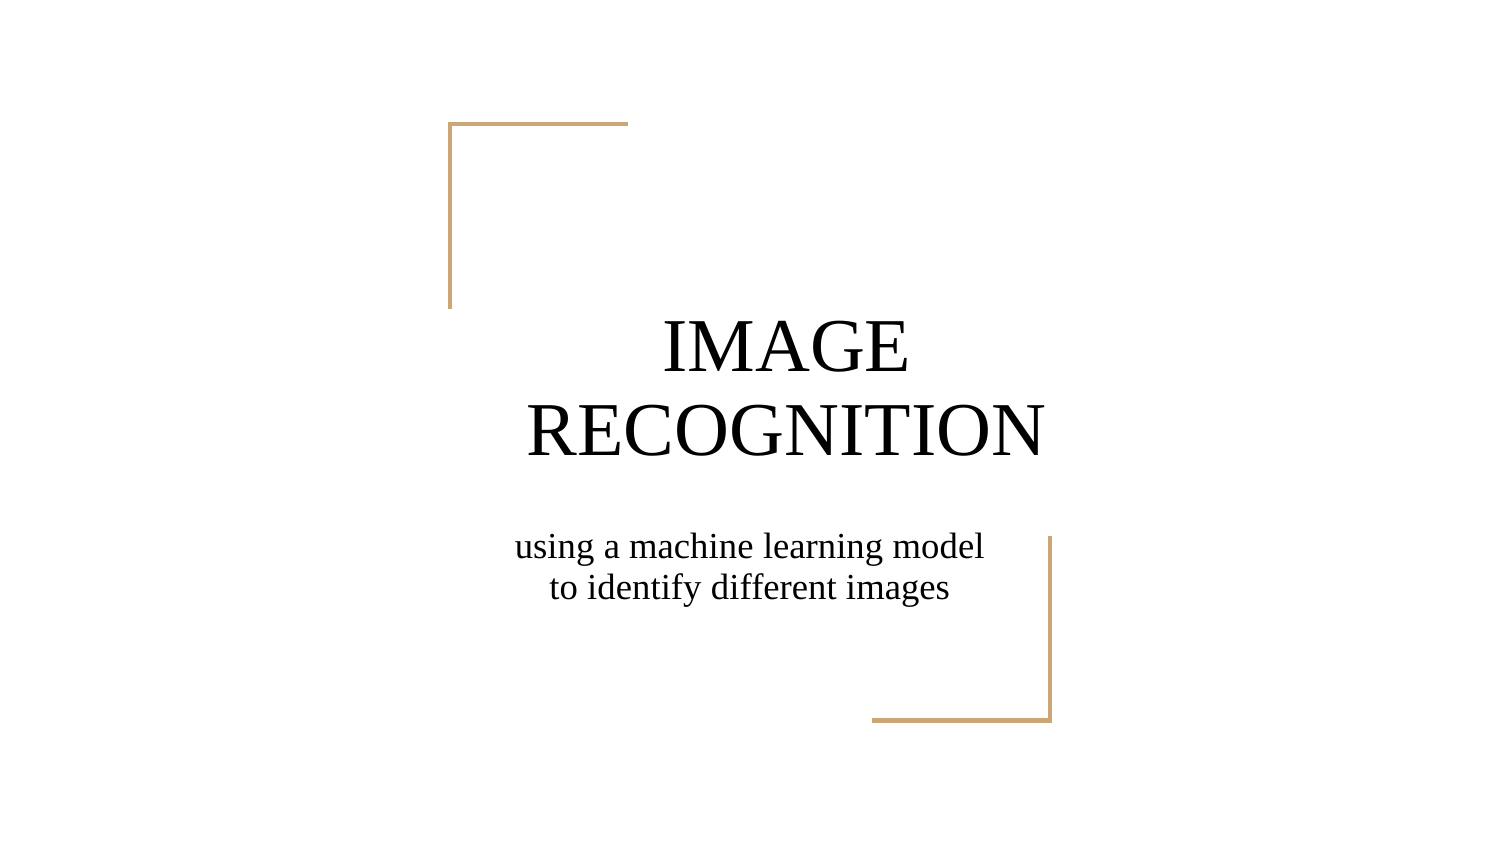

# IMAGE RECOGNITION
using a machine learning model to identify different images